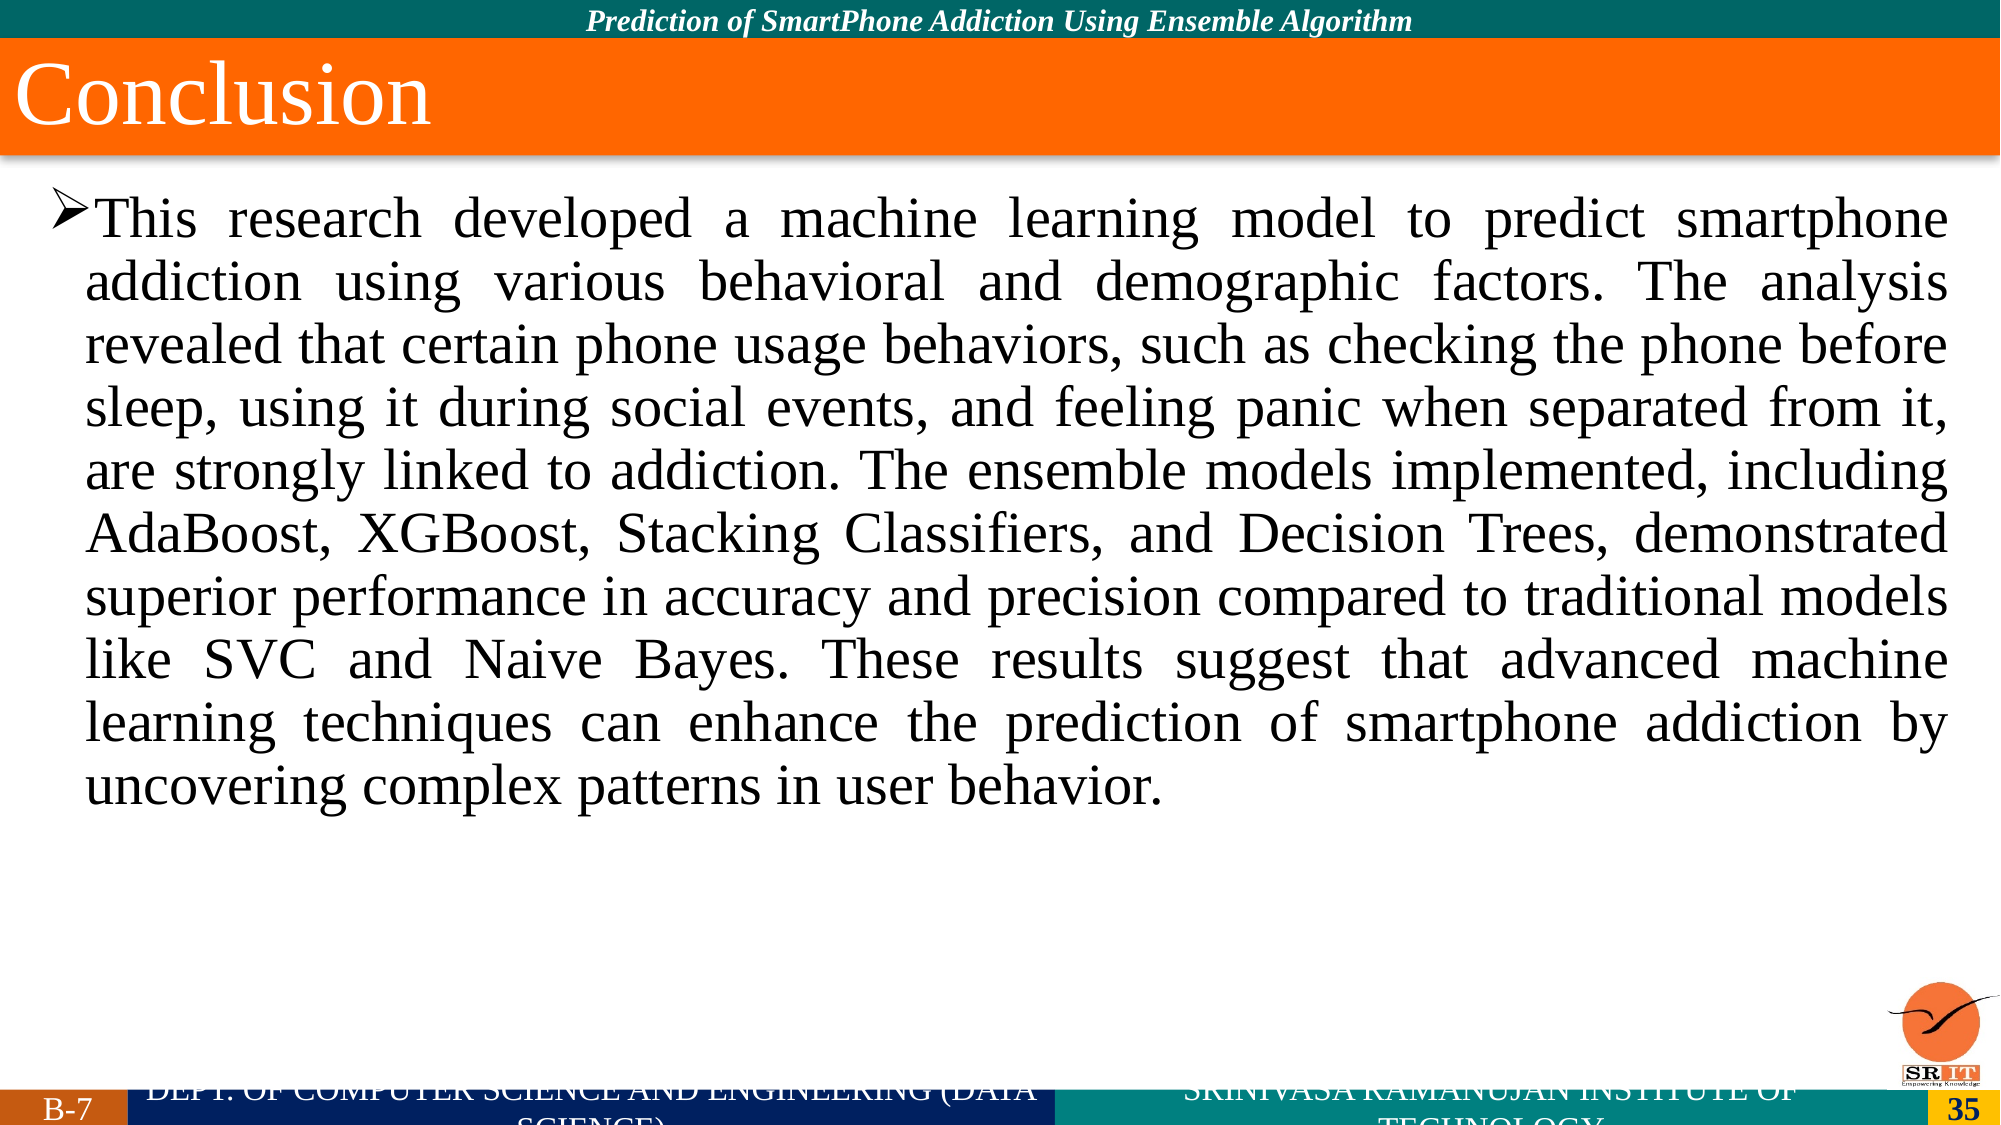

# Conclusion
This research developed a machine learning model to predict smartphone addiction using various behavioral and demographic factors. The analysis revealed that certain phone usage behaviors, such as checking the phone before sleep, using it during social events, and feeling panic when separated from it, are strongly linked to addiction. The ensemble models implemented, including AdaBoost, XGBoost, Stacking Classifiers, and Decision Trees, demonstrated superior performance in accuracy and precision compared to traditional models like SVC and Naive Bayes. These results suggest that advanced machine learning techniques can enhance the prediction of smartphone addiction by uncovering complex patterns in user behavior.